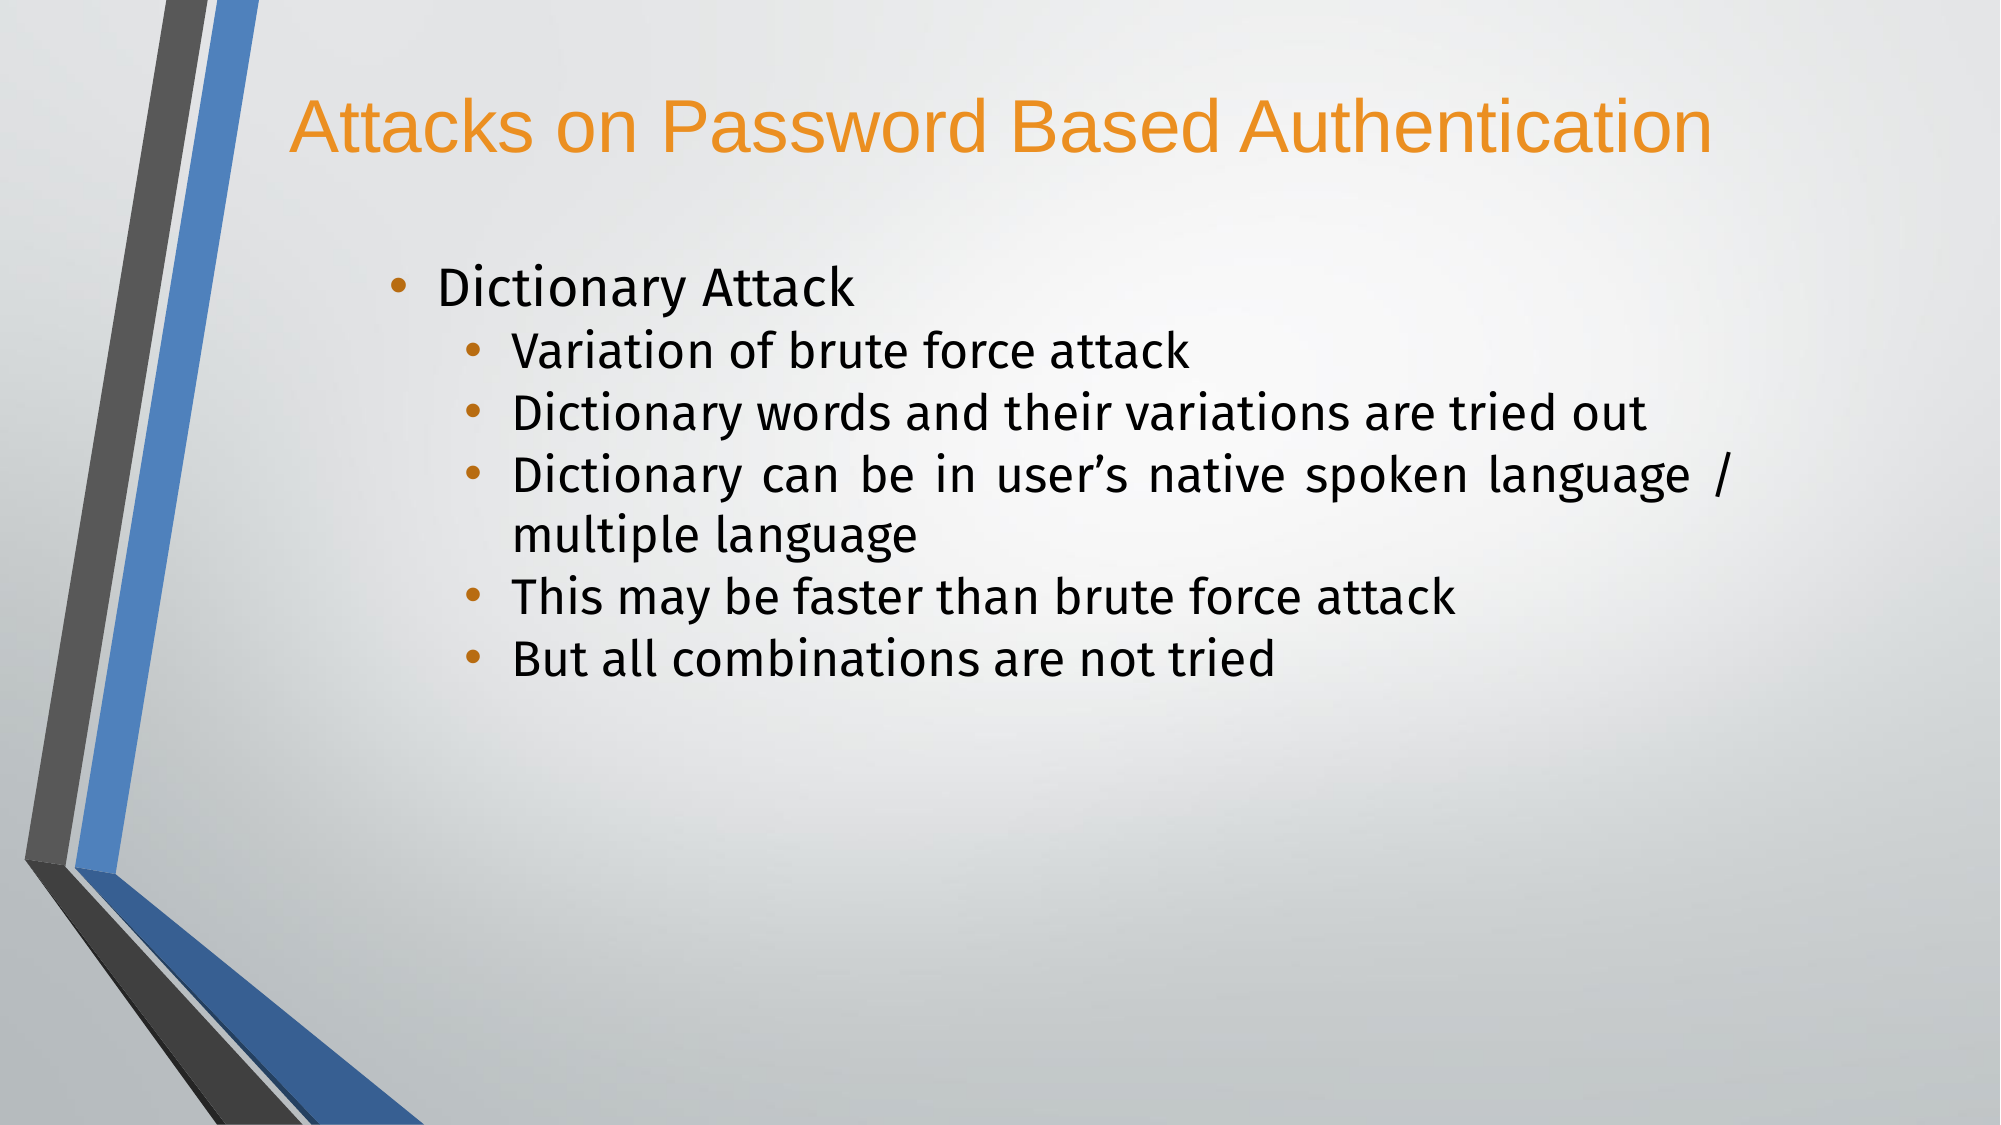

# Attacks on Password Based Authentication
Dictionary Attack
Variation of brute force attack
Dictionary words and their variations are tried out
Dictionary can be in user’s native spoken language / multiple language
This may be faster than brute force attack
But all combinations are not tried